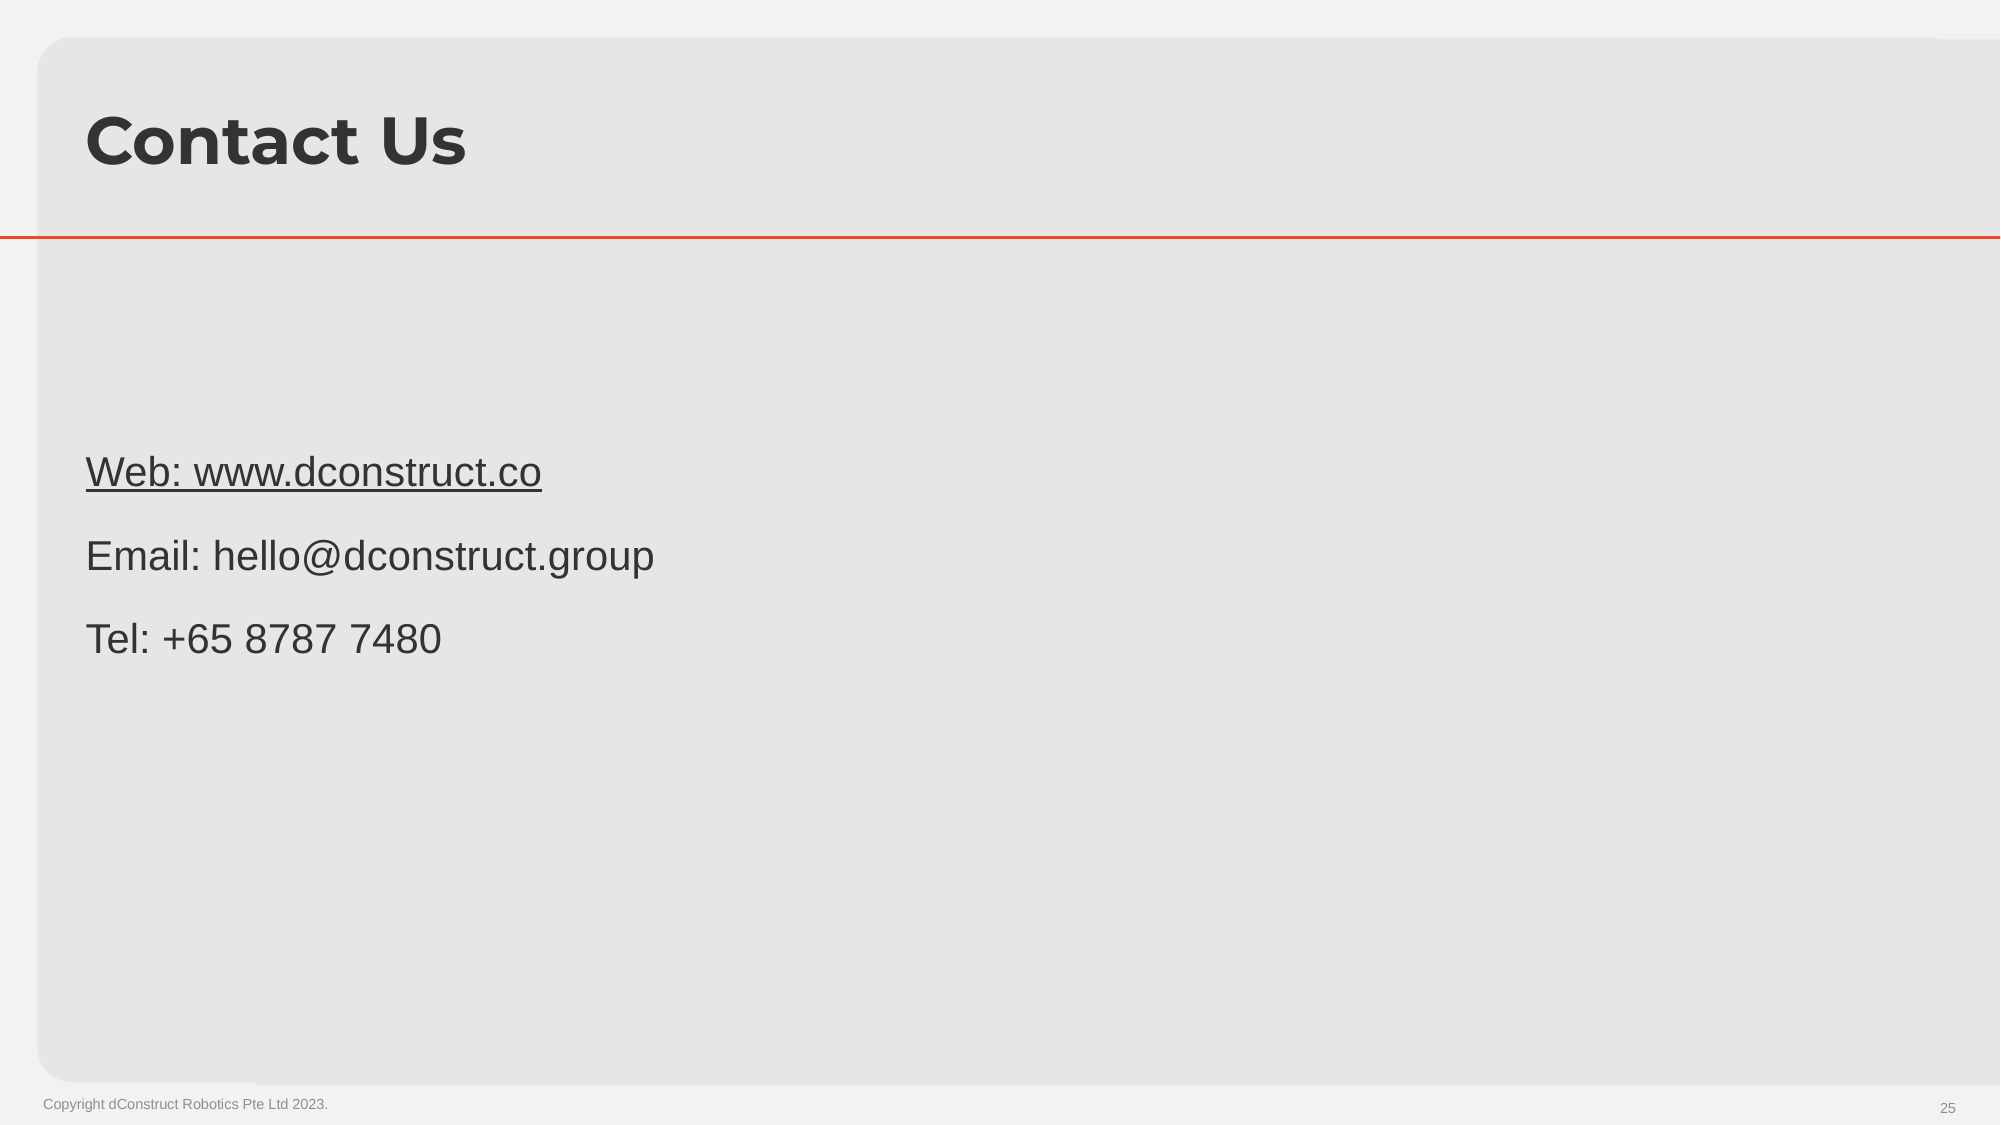

# Contact Us

Web: www.dconstruct.co
Email: hello@dconstruct.group
Tel: +65 8787 7480
Copyright dConstruct Robotics Pte Ltd 2023.
25